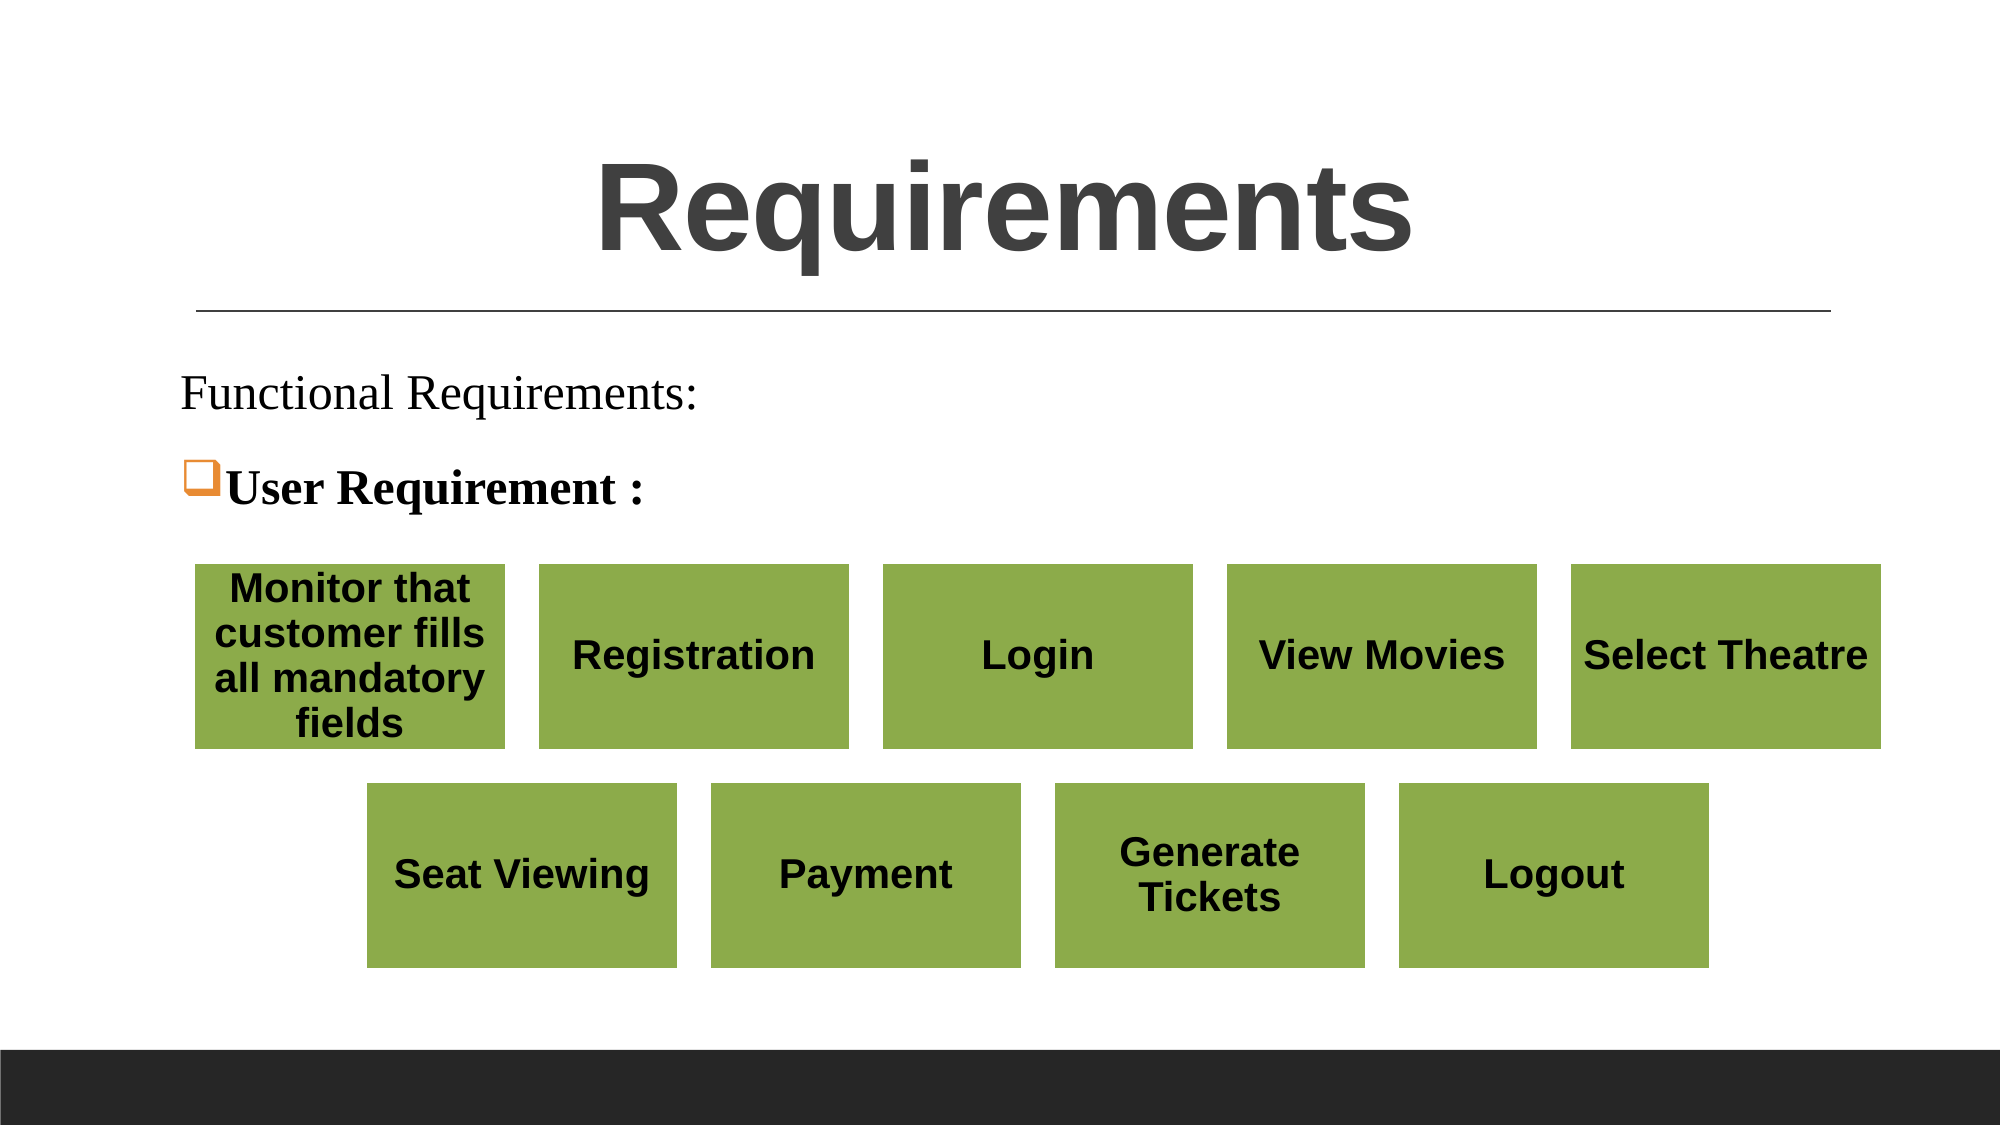

# Requirements
Functional Requirements:
User Requirement :

Monitor that customer fills all mandatory fields
Registration
Login
View Movies
Select Theatre
Seat Viewing
Payment
Generate Tickets
Logout